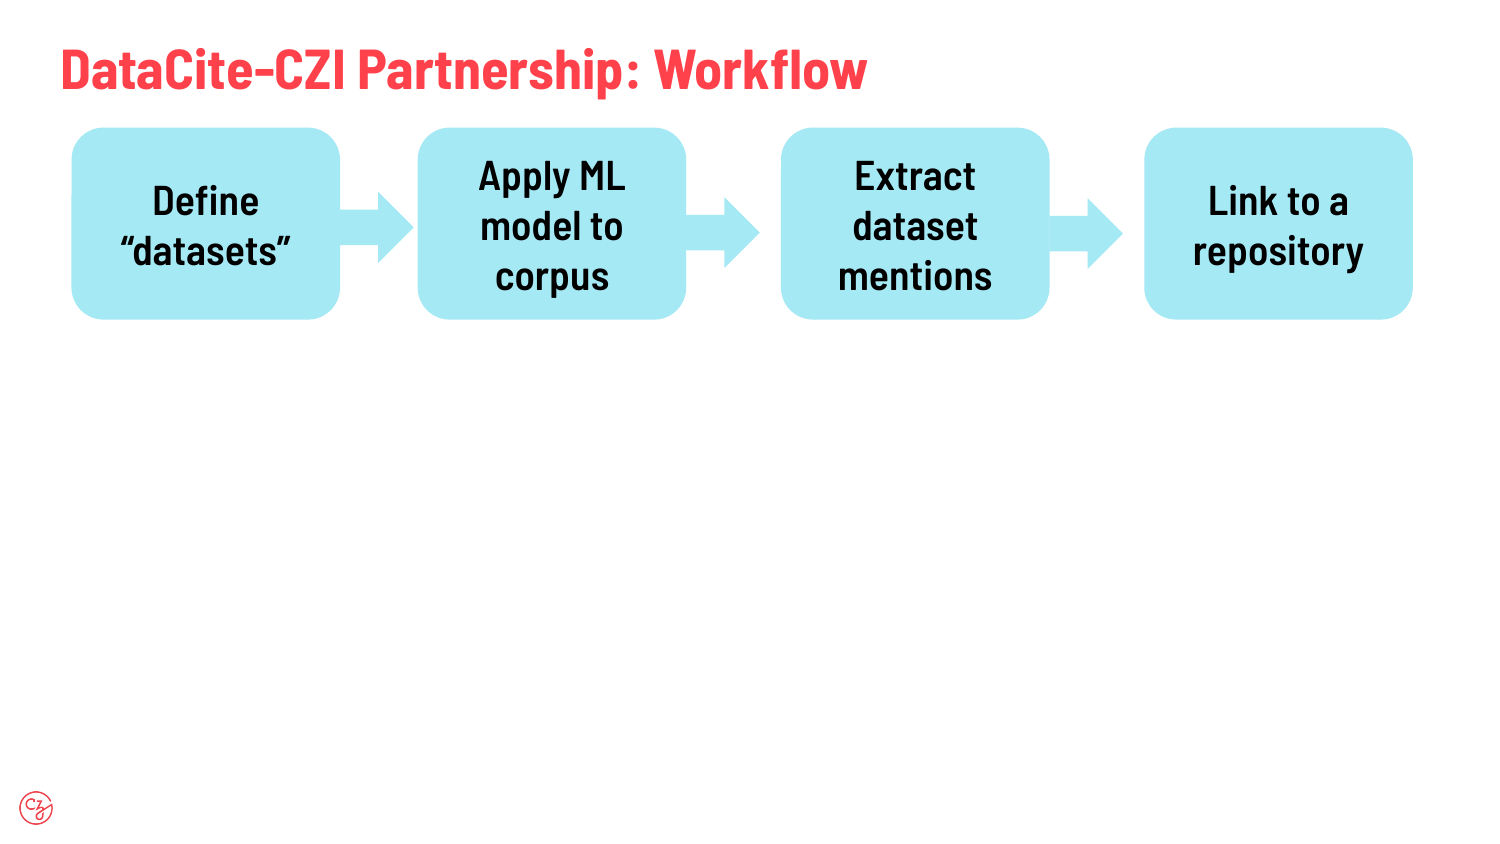

DataCite-CZI Partnership: Workflow
Define “datasets”
Apply ML model to corpus
Extract dataset mentions
Link to a repository